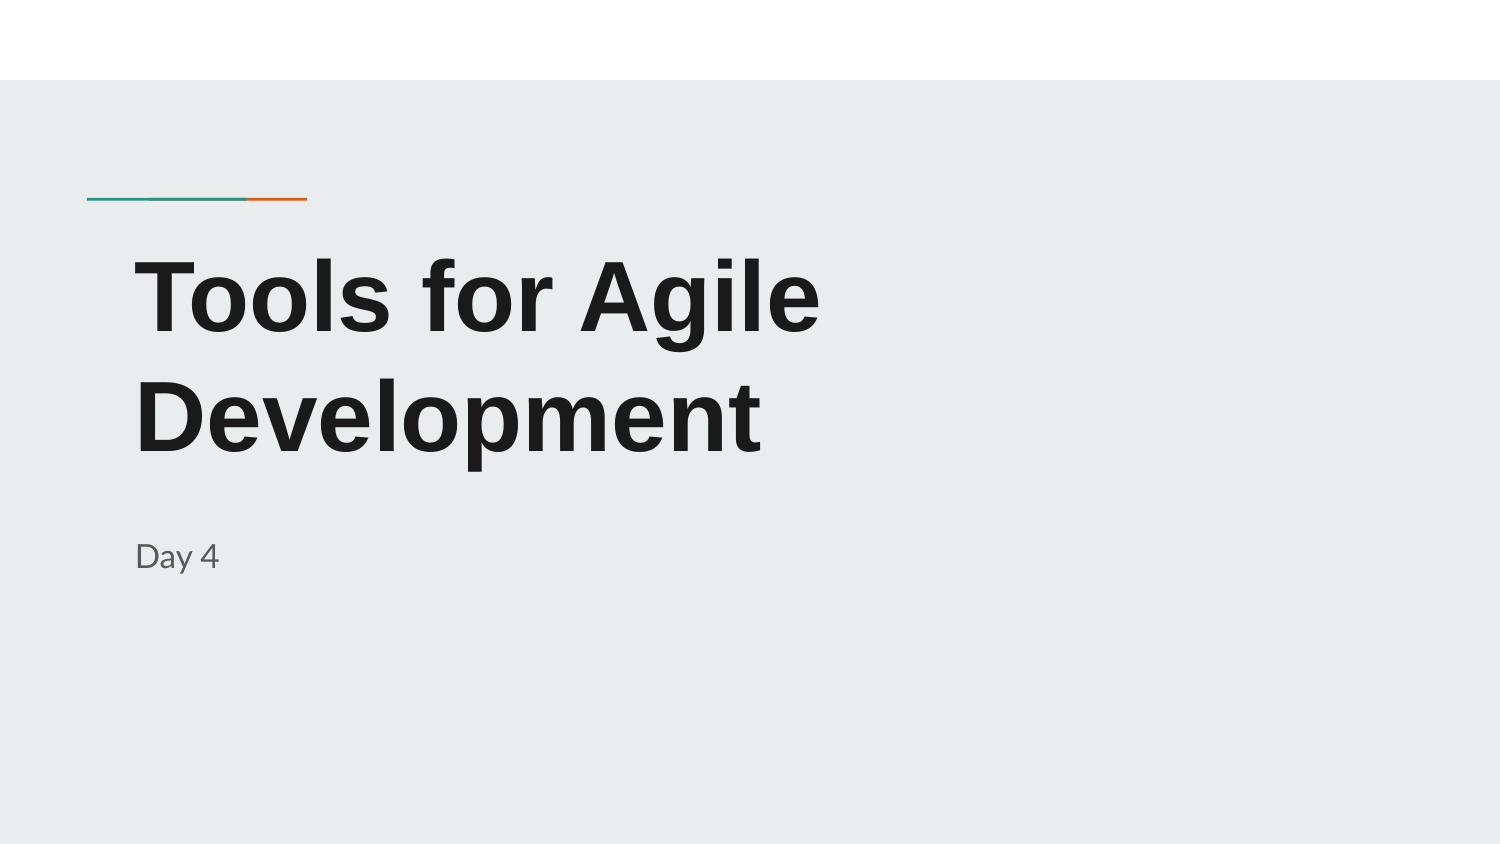

# Tools for Agile Development

Day 4